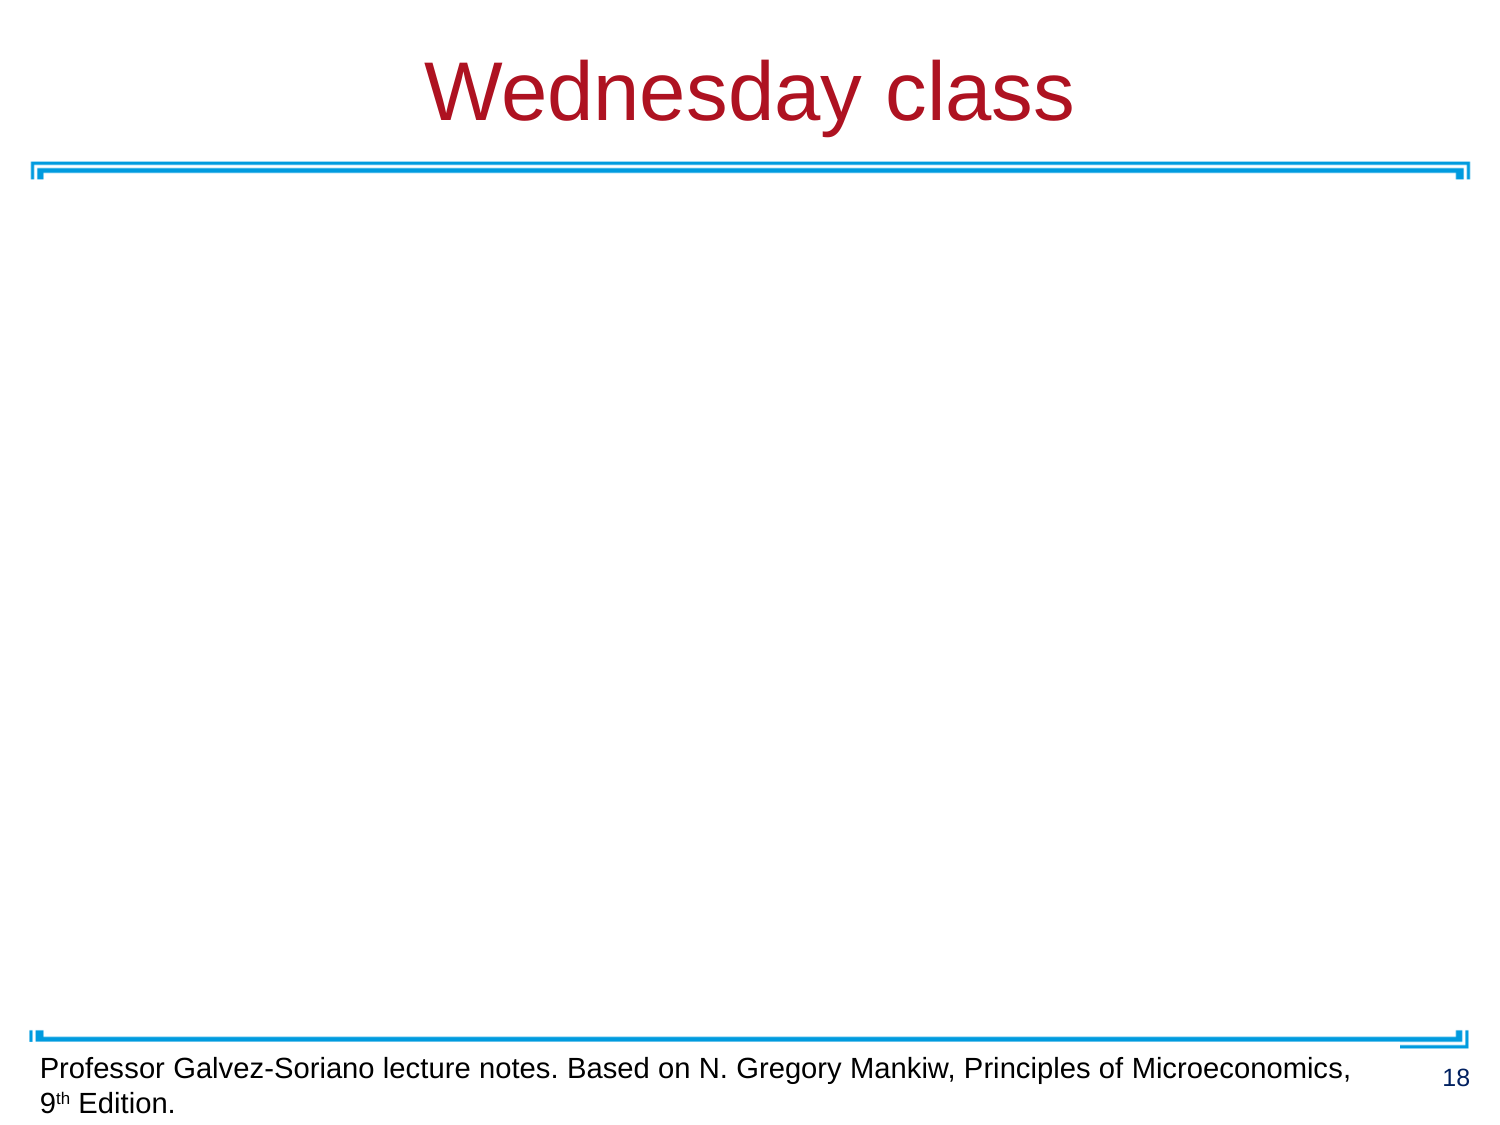

# Wednesday class
Professor Galvez-Soriano lecture notes. Based on N. Gregory Mankiw, Principles of Microeconomics, 9th Edition.
18